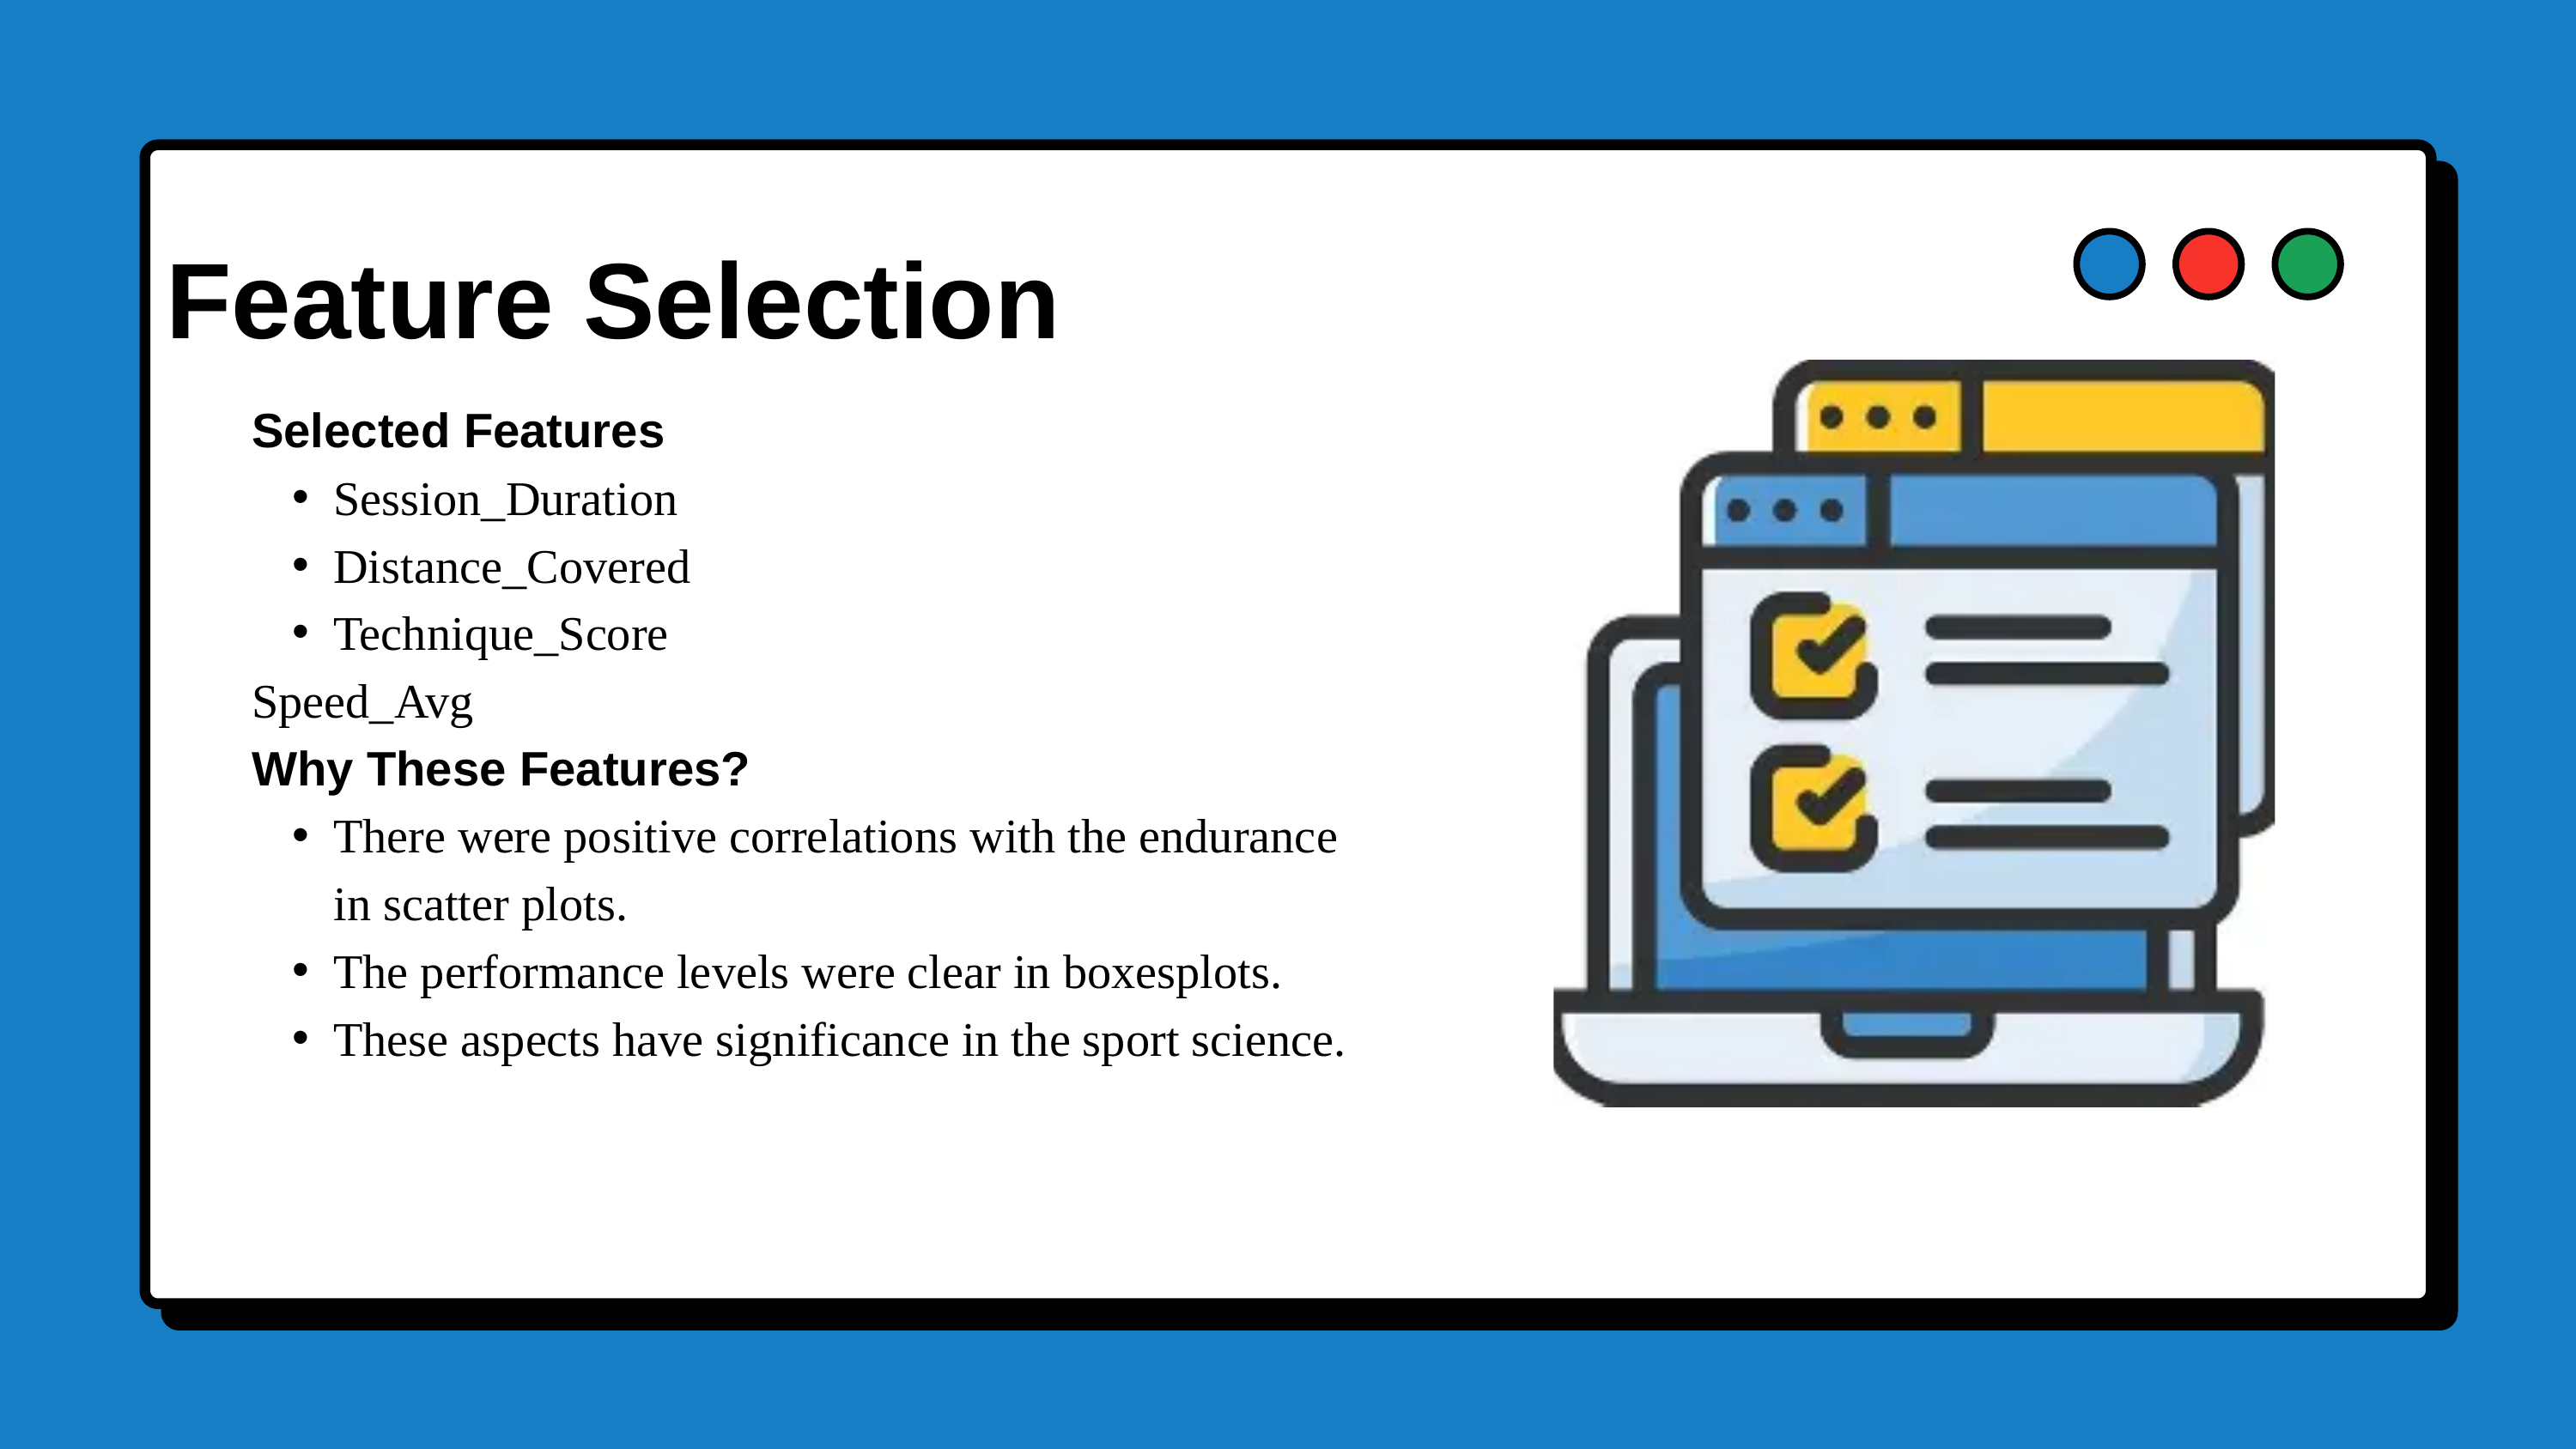

Feature Selection

Selected Features
Session_Duration
Distance_Covered
Technique_Score
Speed_Avg
Why These Features?
There were positive correlations with the endurance in scatter plots.
The performance levels were clear in boxesplots.
These aspects have significance in the sport science.